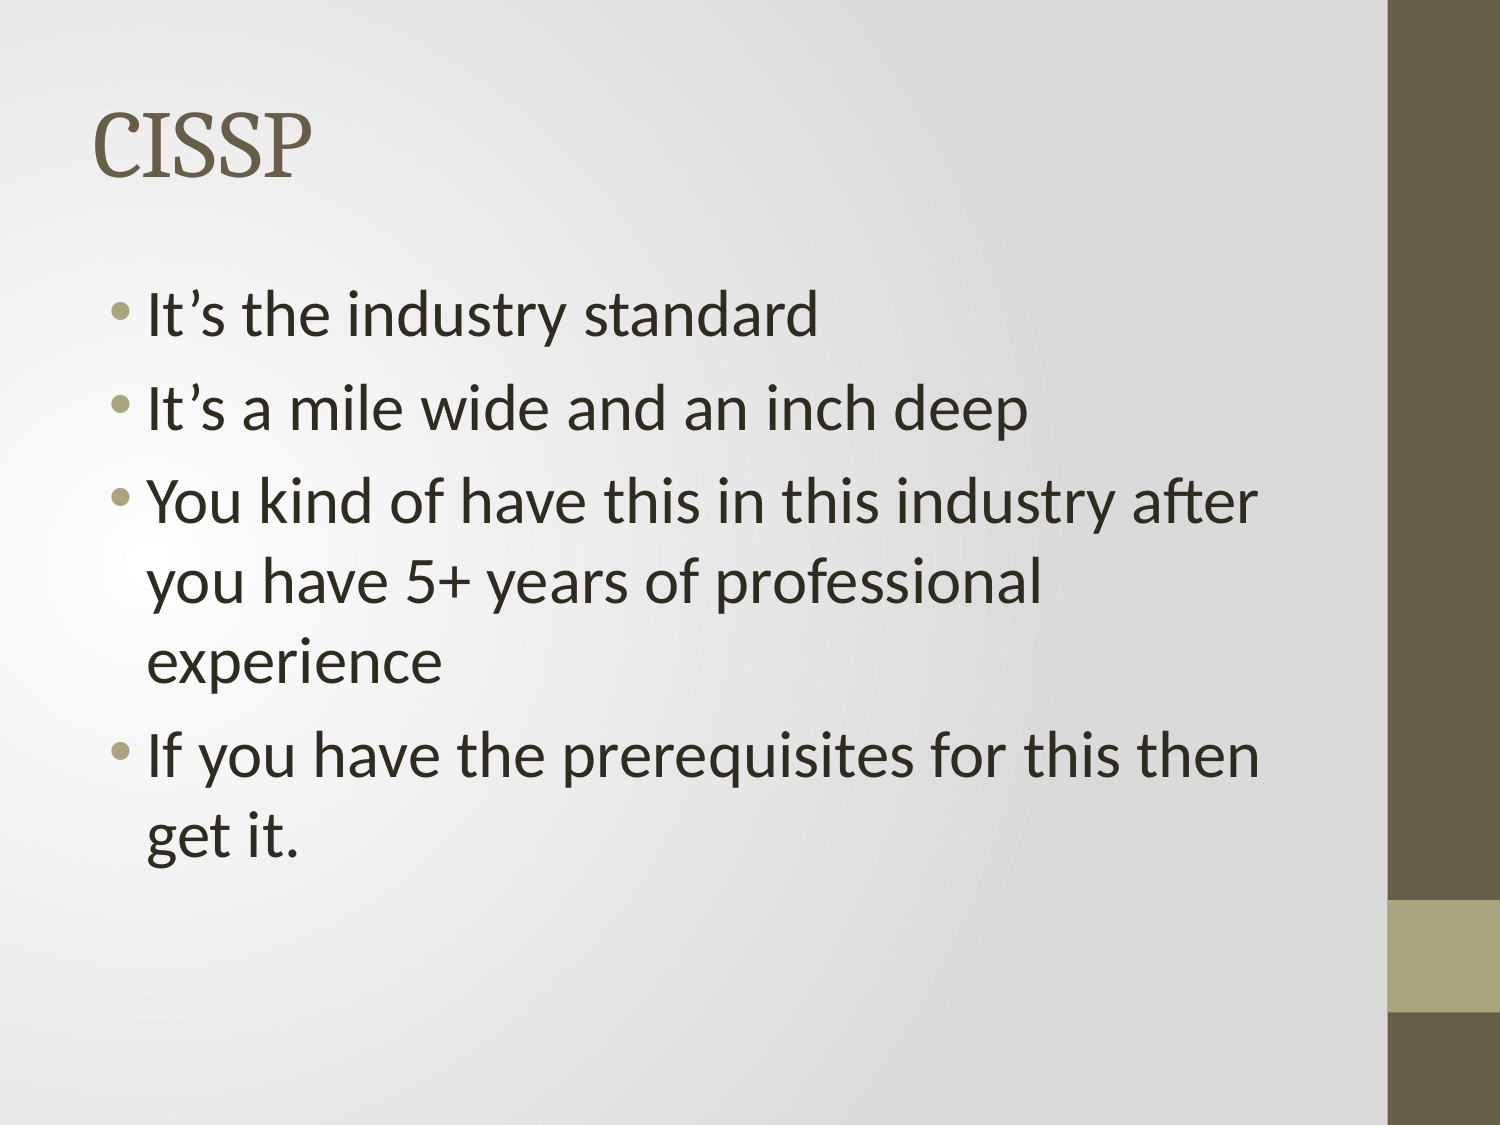

# CISSP
It’s the industry standard
It’s a mile wide and an inch deep
You kind of have this in this industry after you have 5+ years of professional experience
If you have the prerequisites for this then get it.